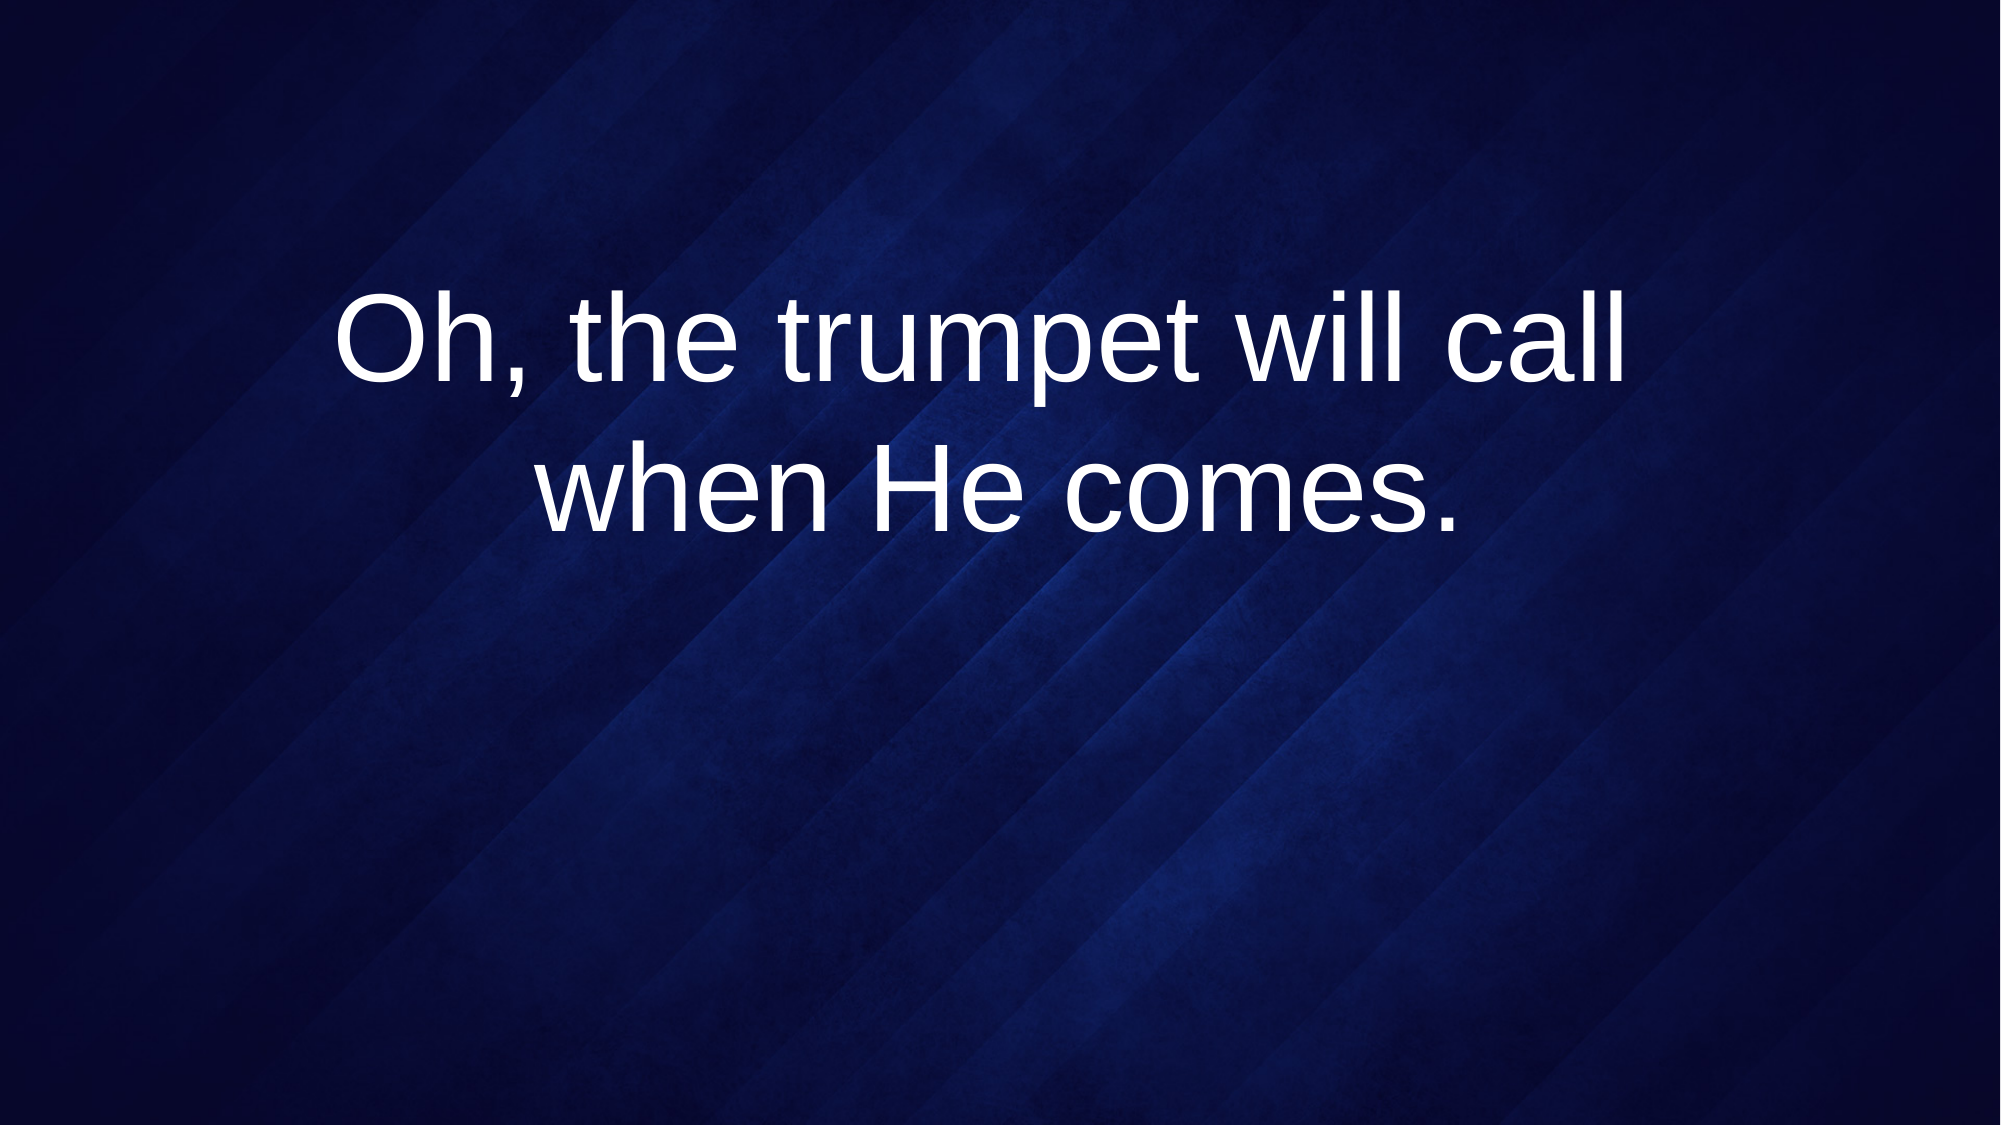

# Oh, the trumpet will call when He comes.